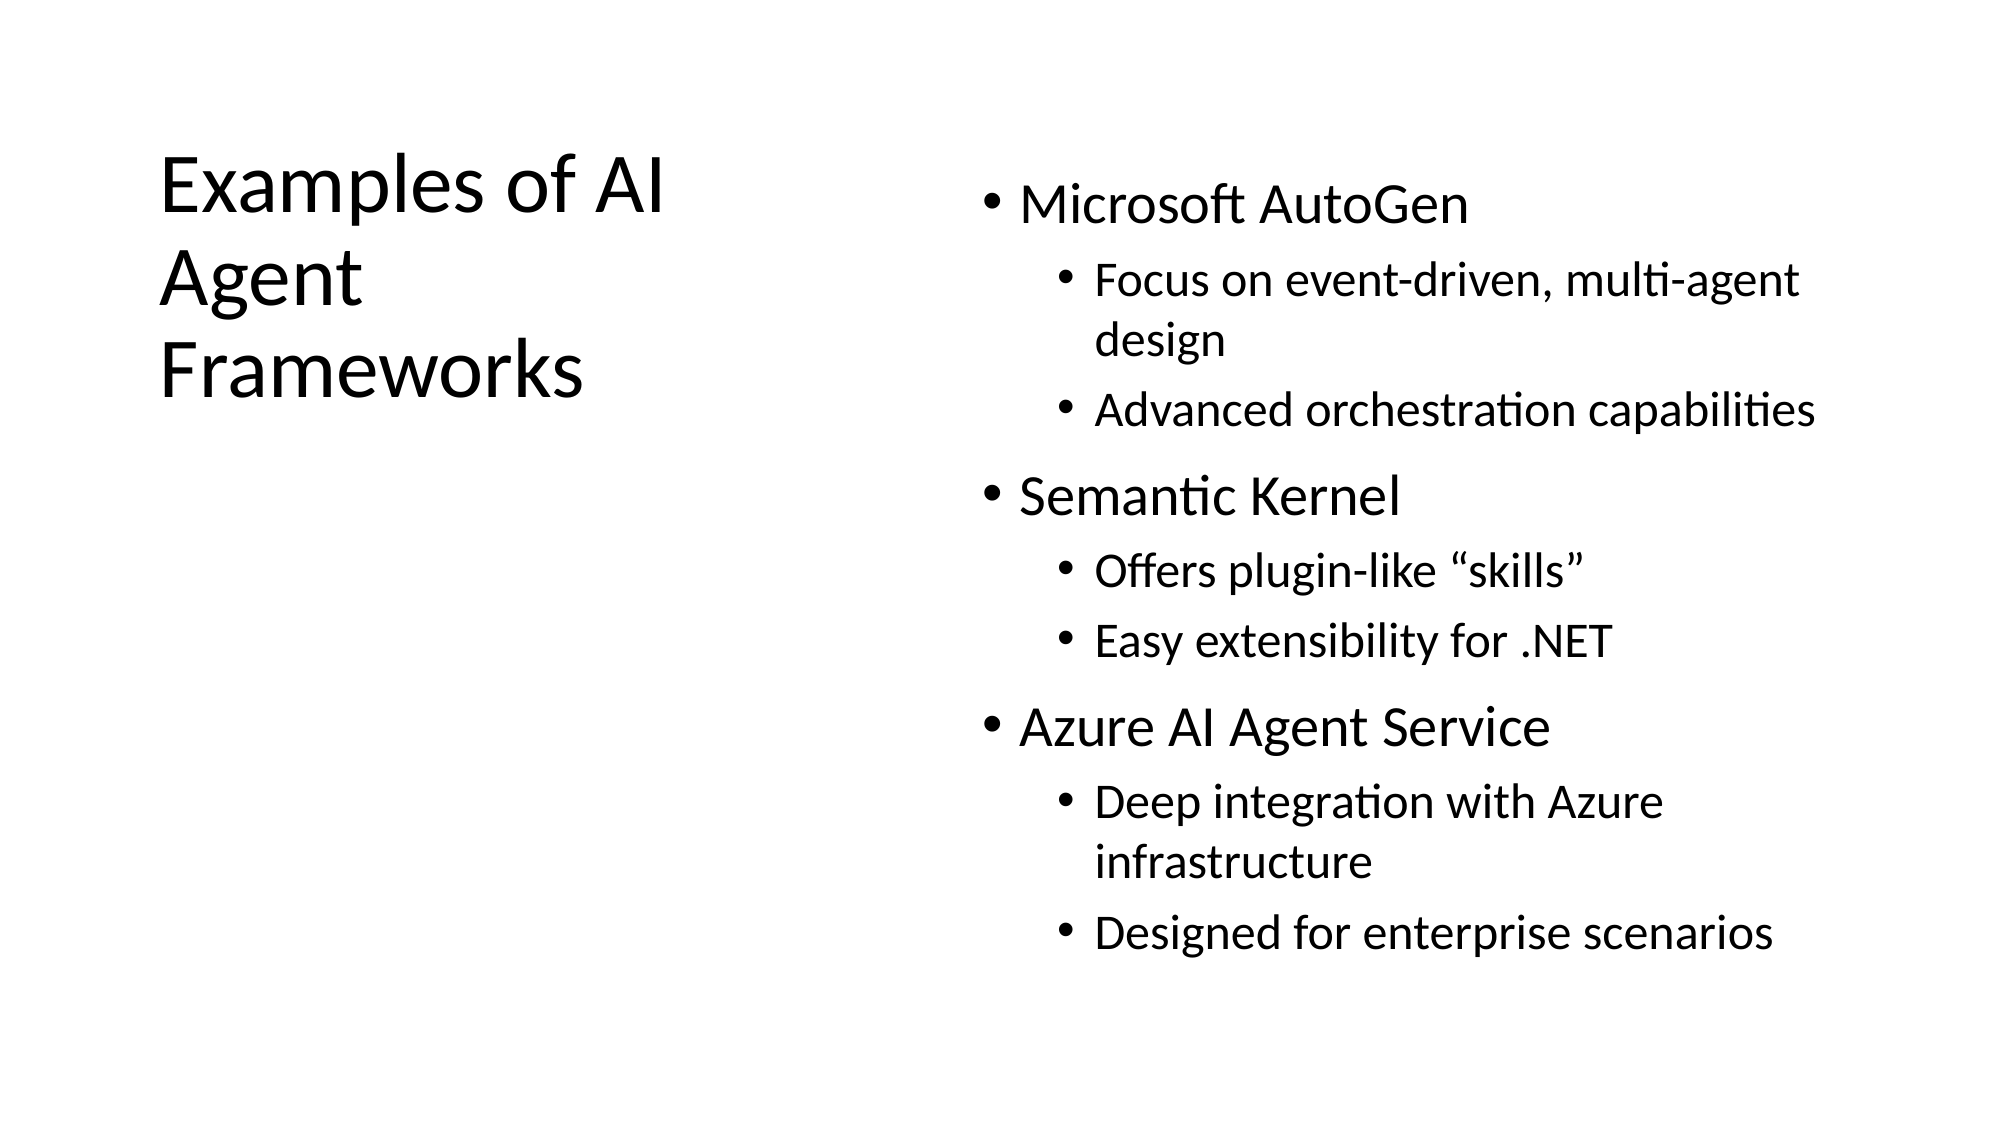

Microsoft AutoGen
Focus on event-driven, multi-agent design
Advanced orchestration capabilities
Semantic Kernel
Offers plugin-like “skills”
Easy extensibility for .NET
Azure AI Agent Service
Deep integration with Azure infrastructure
Designed for enterprise scenarios
# Examples of AI Agent Frameworks